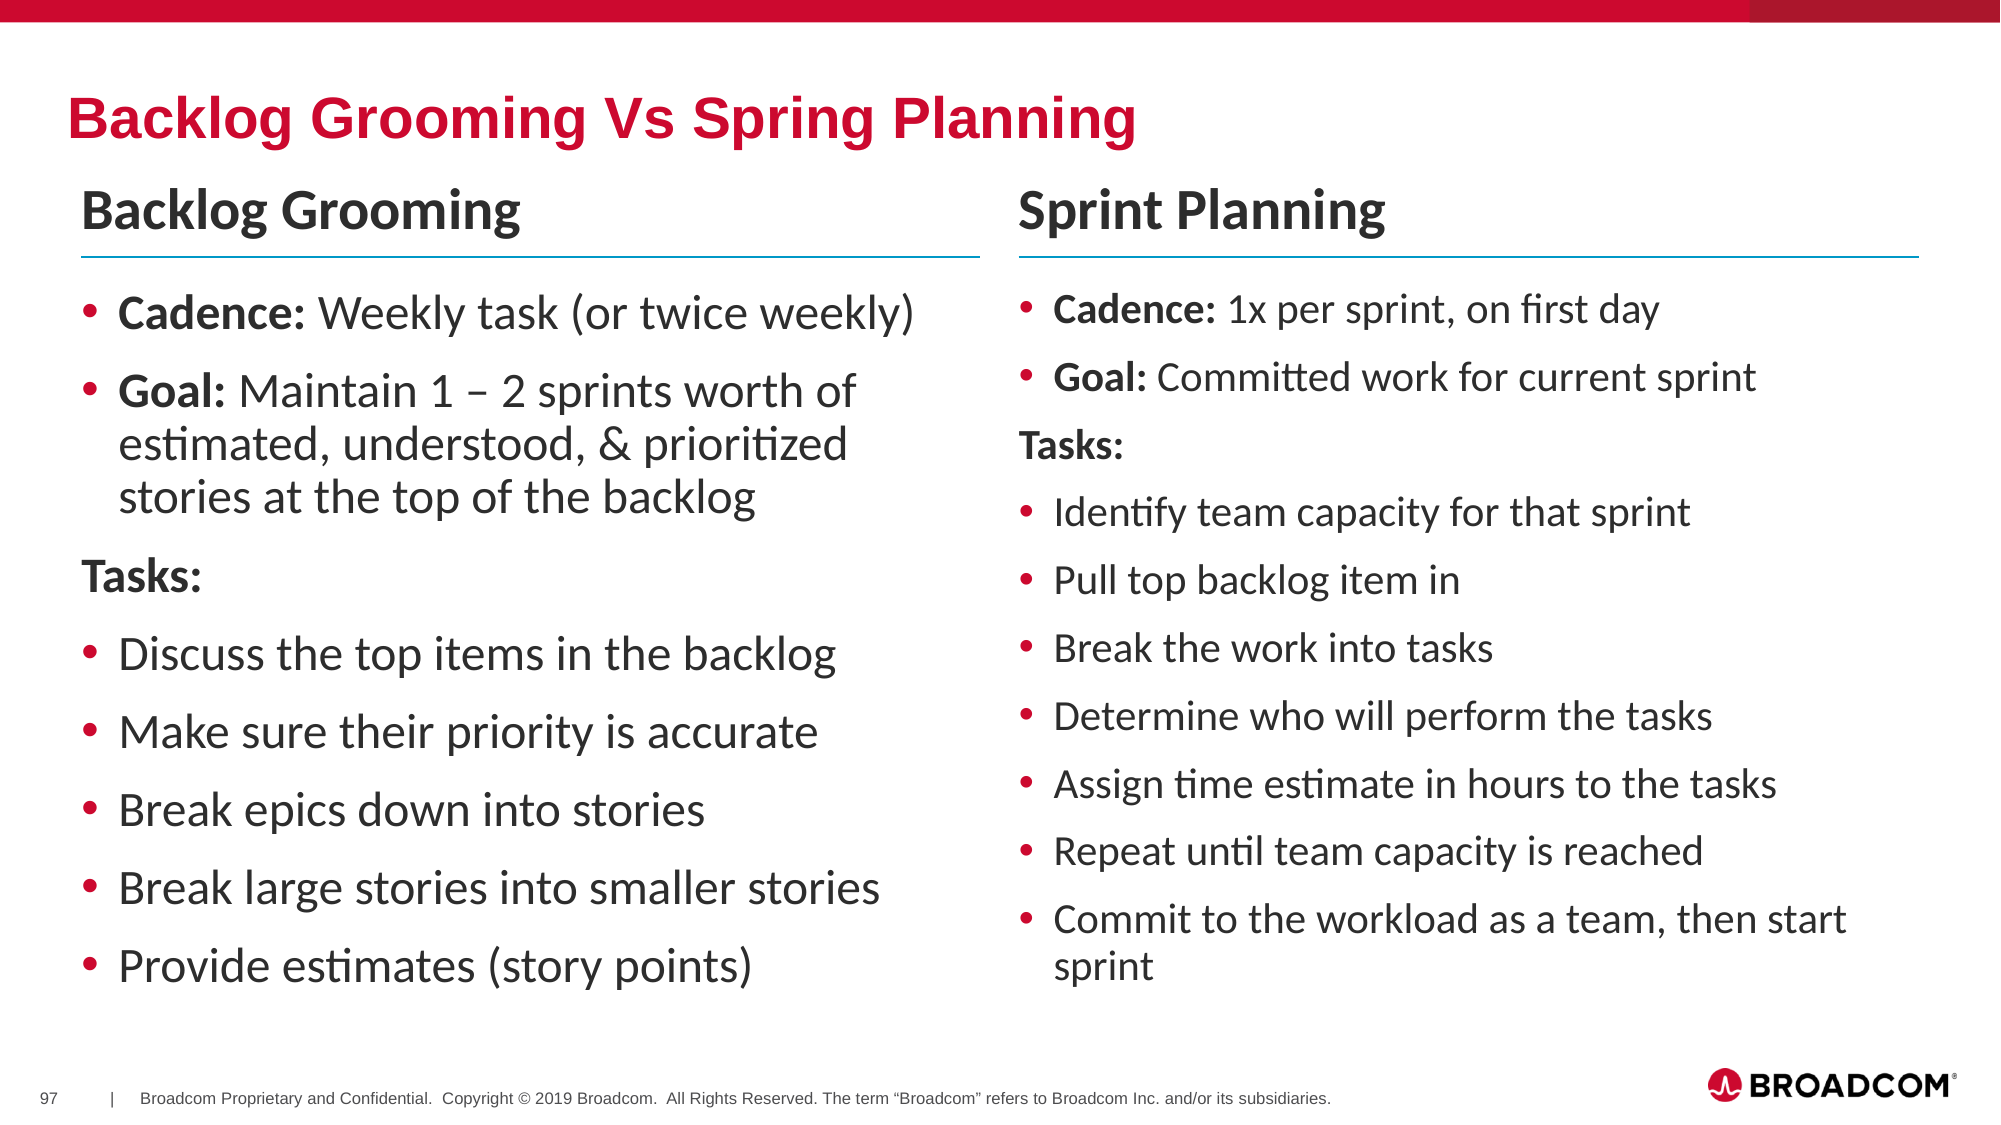

# Backlog Grooming Vs Spring Planning
Backlog Grooming
Sprint Planning
Cadence: Weekly task (or twice weekly)
Goal: Maintain 1 – 2 sprints worth of estimated, understood, & prioritized stories at the top of the backlog
Tasks:
Discuss the top items in the backlog
Make sure their priority is accurate
Break epics down into stories
Break large stories into smaller stories
Provide estimates (story points)
Cadence: 1x per sprint, on first day
Goal: Committed work for current sprint
Tasks:
Identify team capacity for that sprint
Pull top backlog item in
Break the work into tasks
Determine who will perform the tasks
Assign time estimate in hours to the tasks
Repeat until team capacity is reached
Commit to the workload as a team, then start sprint